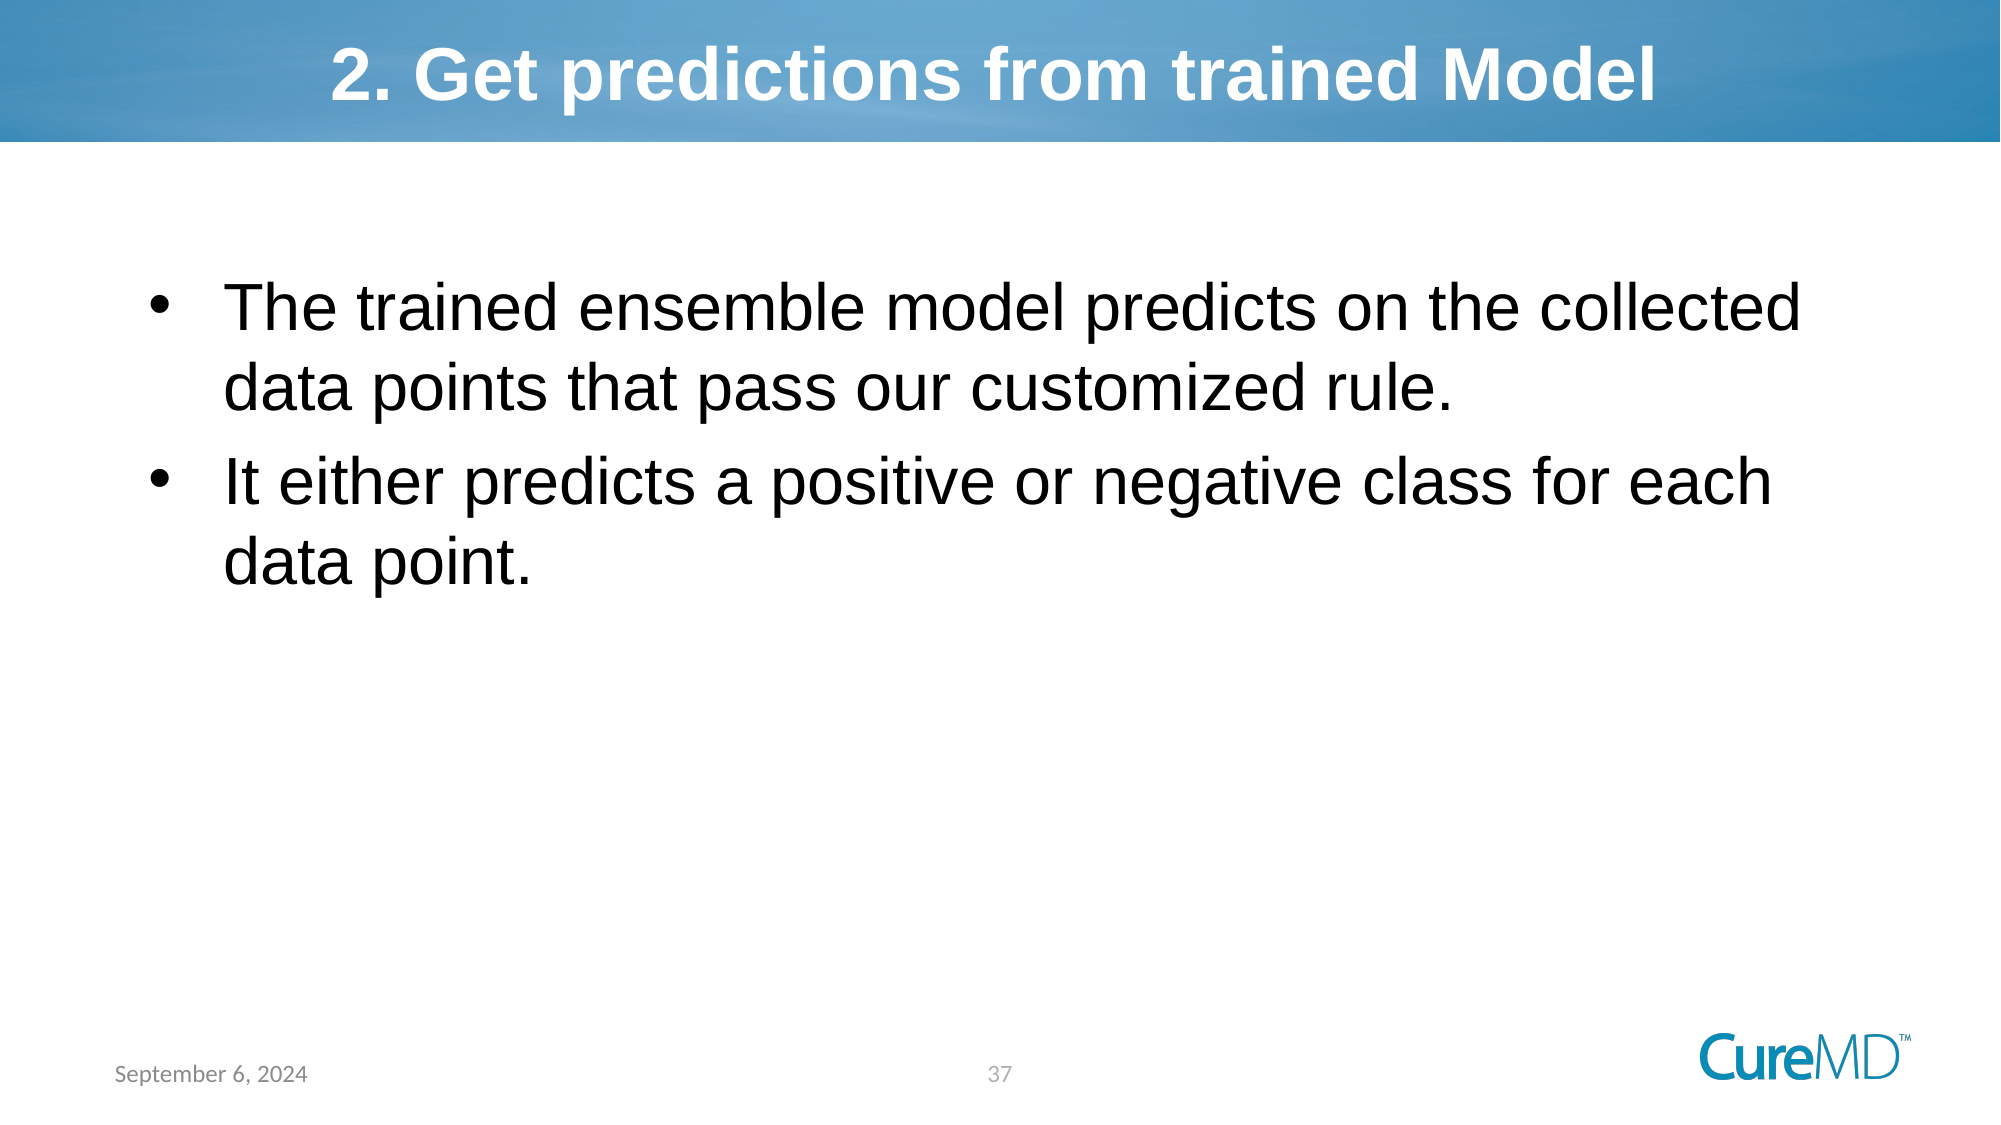

# 2. Get predictions from trained Model

The trained ensemble model predicts on the collected data points that pass our customized rule.
It either predicts a positive or negative class for each data point.
September 6, 2024
37